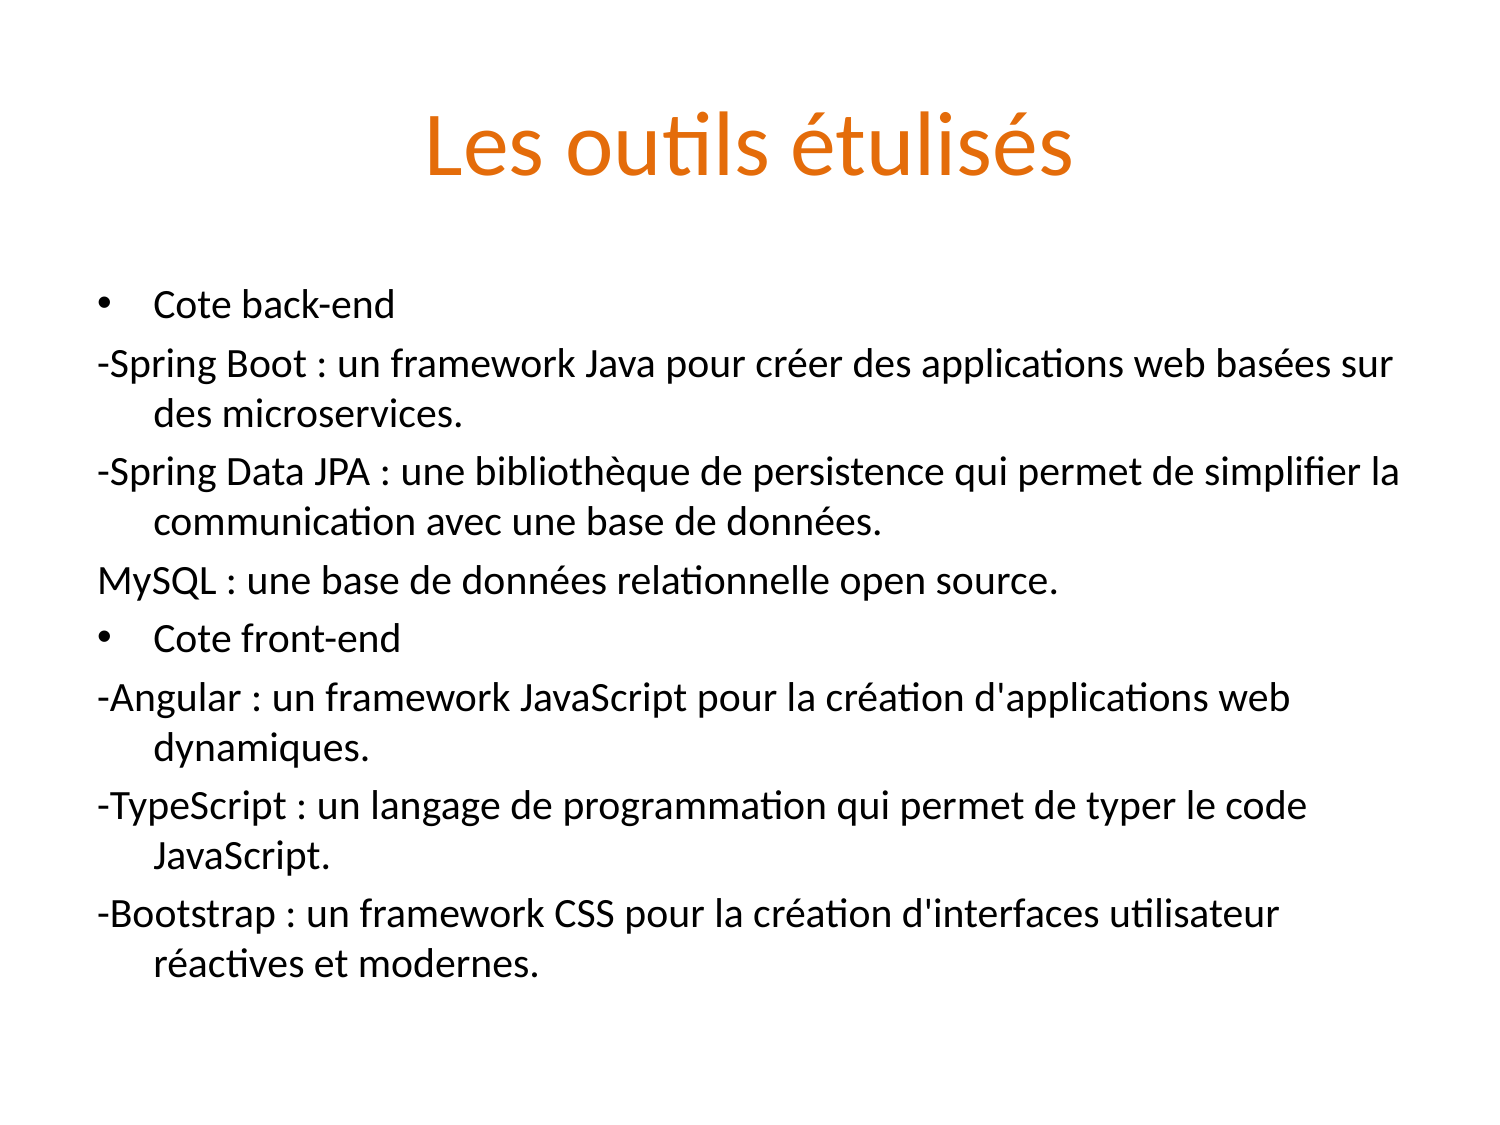

# Les outils étulisés
Cote back-end
-Spring Boot : un framework Java pour créer des applications web basées sur des microservices.
-Spring Data JPA : une bibliothèque de persistence qui permet de simplifier la communication avec une base de données.
MySQL : une base de données relationnelle open source.
Cote front-end
-Angular : un framework JavaScript pour la création d'applications web dynamiques.
-TypeScript : un langage de programmation qui permet de typer le code JavaScript.
-Bootstrap : un framework CSS pour la création d'interfaces utilisateur réactives et modernes.